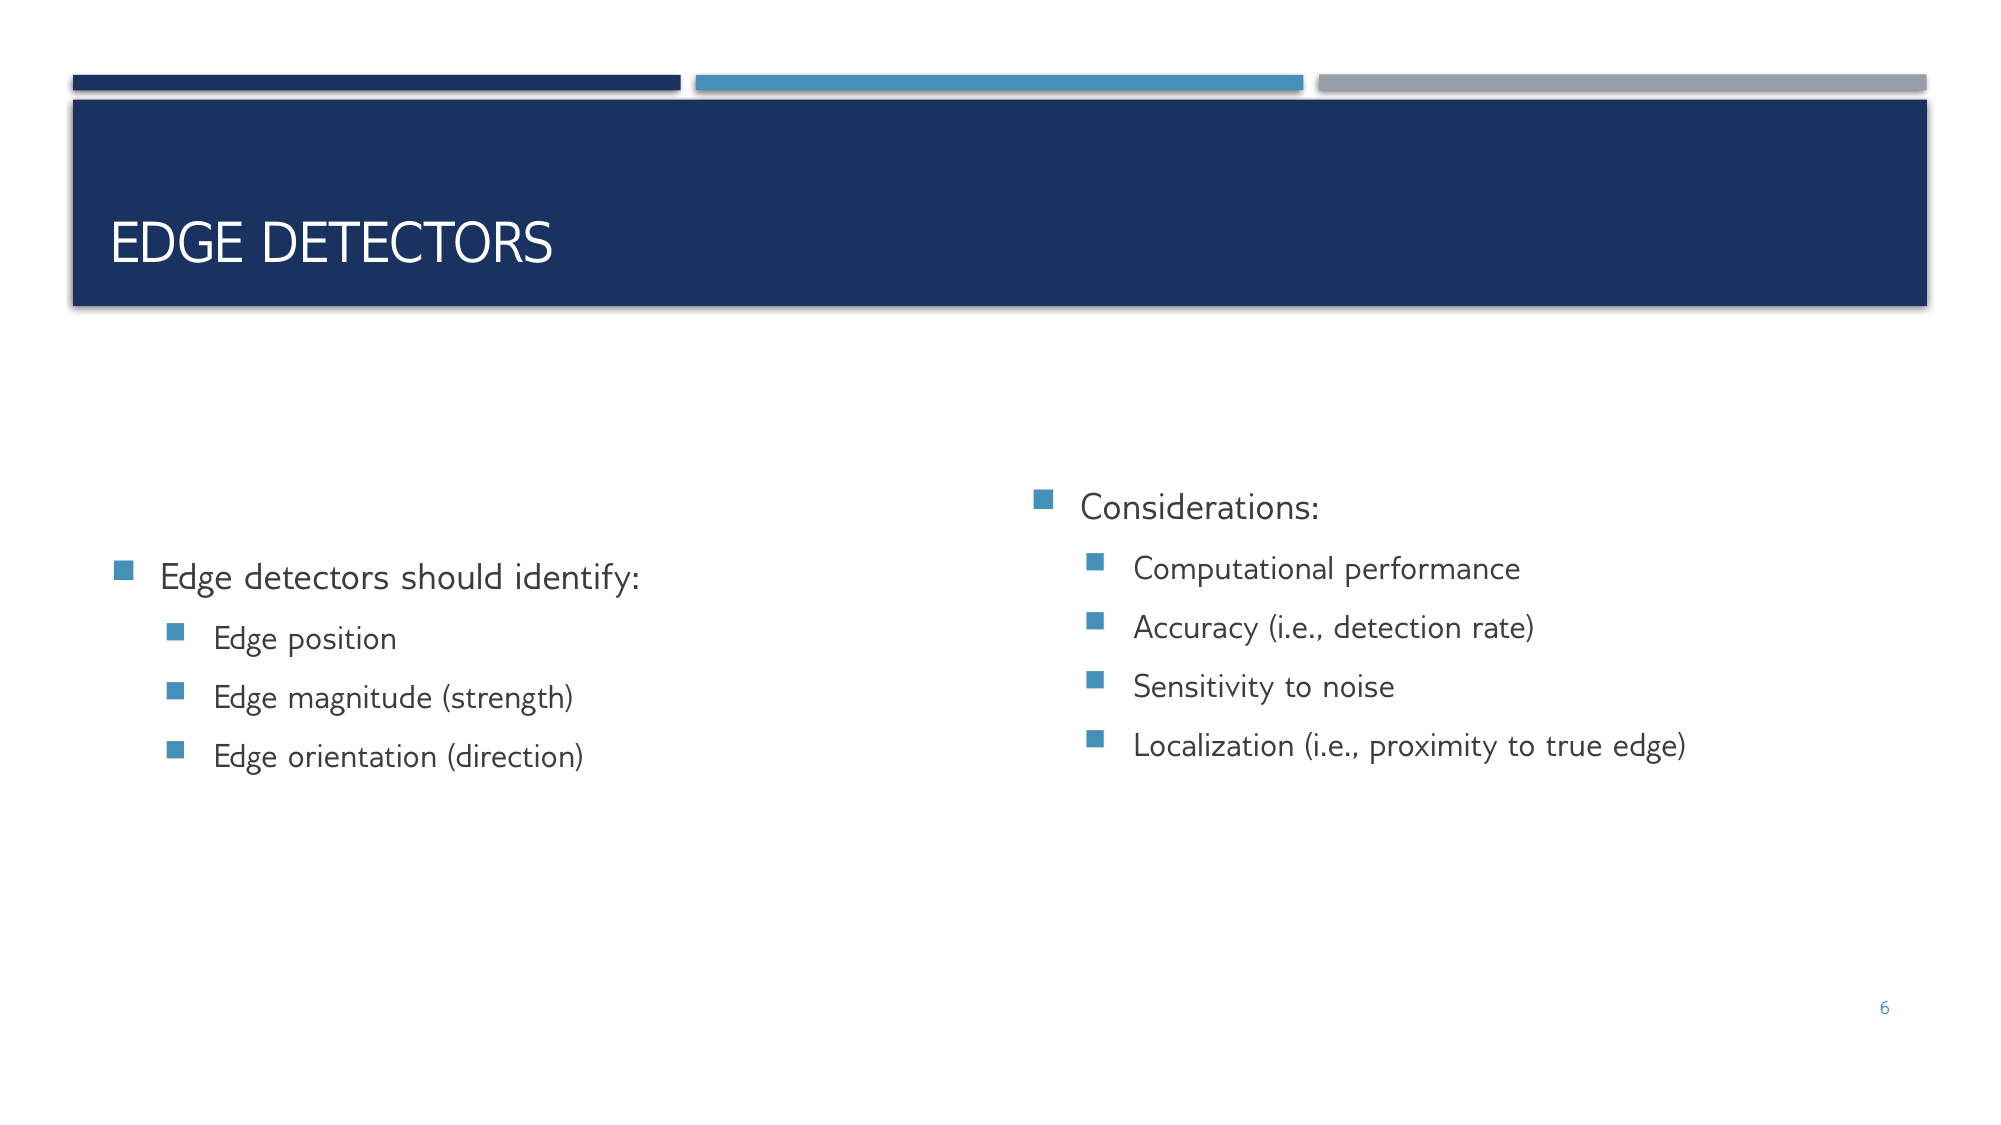

# Edge Detectors
Edge detectors should identify:
Edge position
Edge magnitude (strength)
Edge orientation (direction)
Considerations:
Computational performance
Accuracy (i.e., detection rate)
Sensitivity to noise
Localization (i.e., proximity to true edge)

6